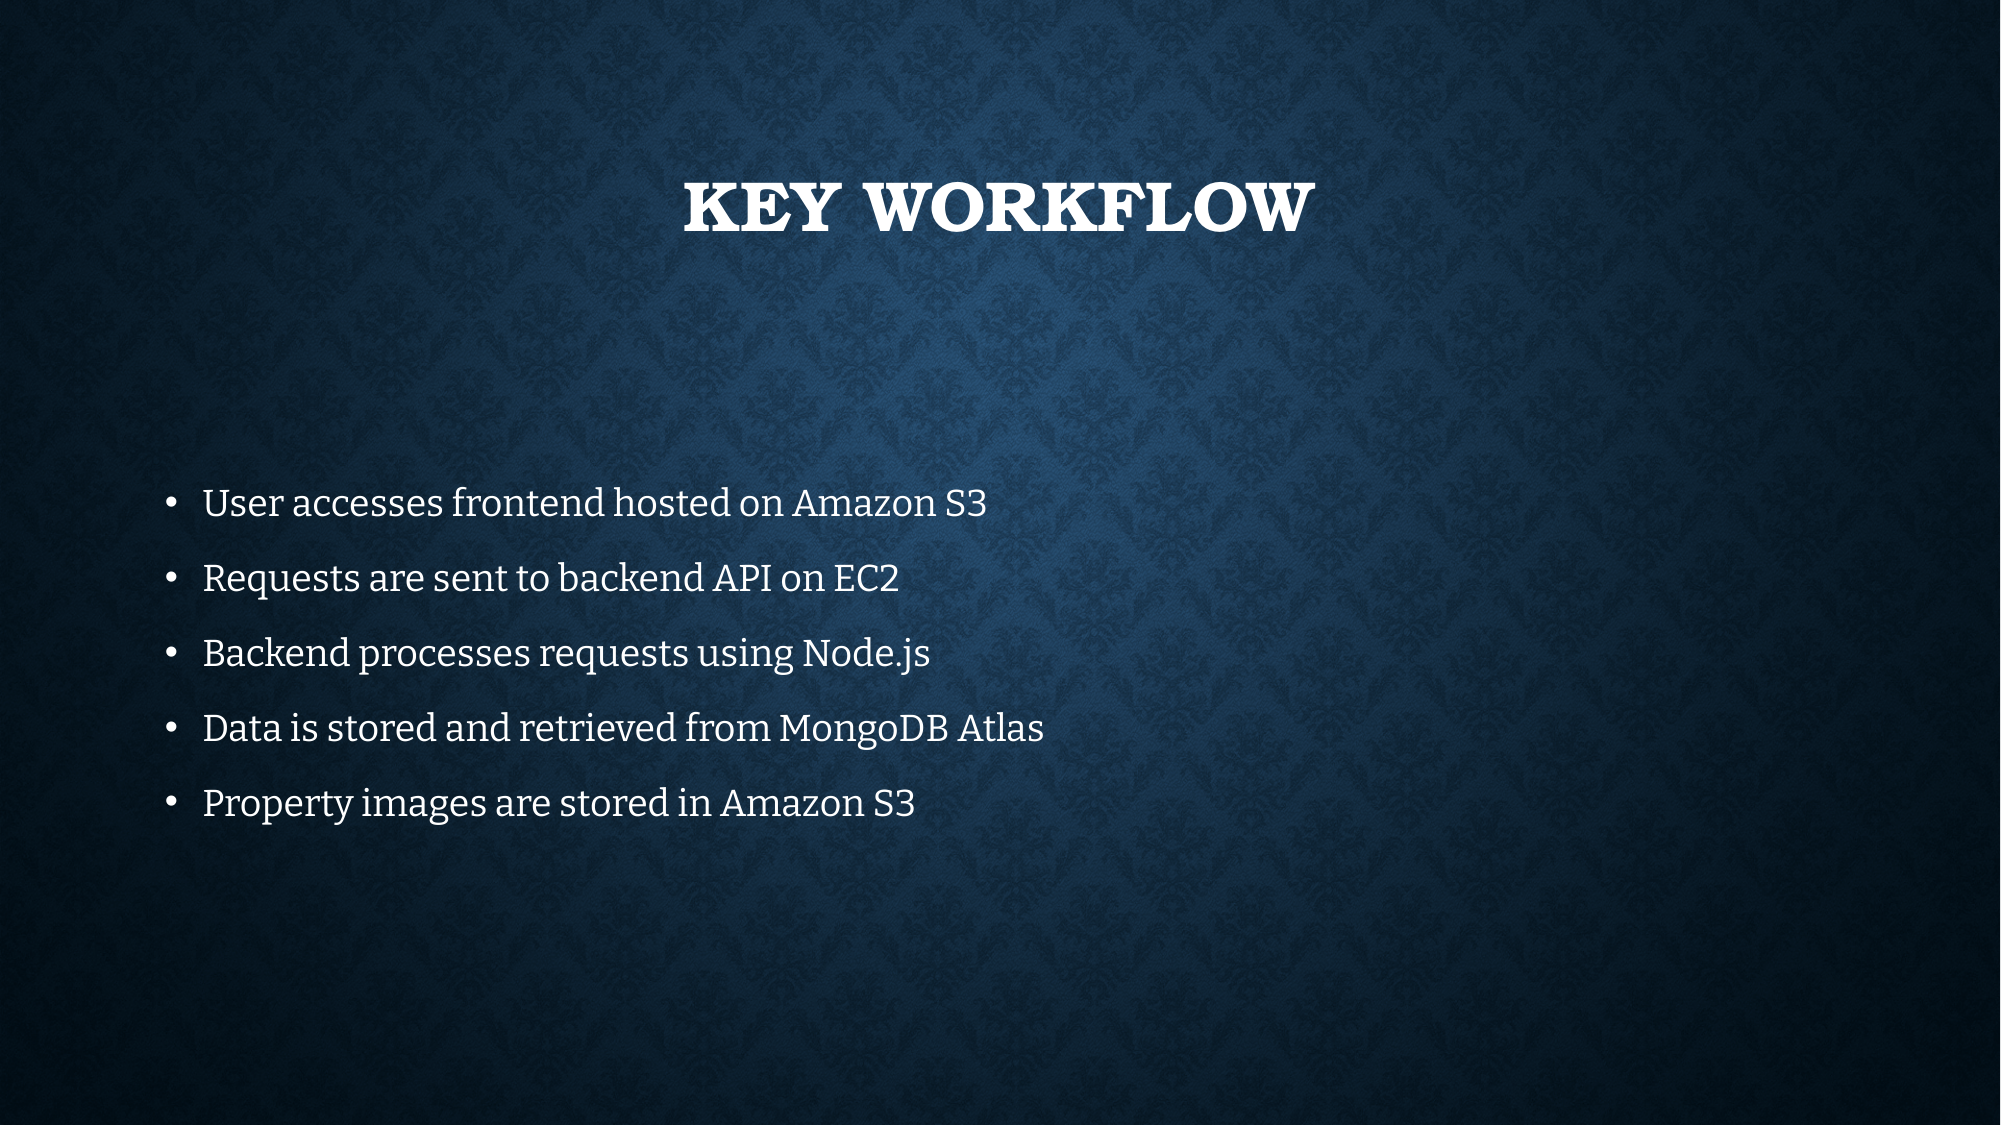

# Key Workflow
User accesses frontend hosted on Amazon S3
Requests are sent to backend API on EC2
Backend processes requests using Node.js
Data is stored and retrieved from MongoDB Atlas
Property images are stored in Amazon S3